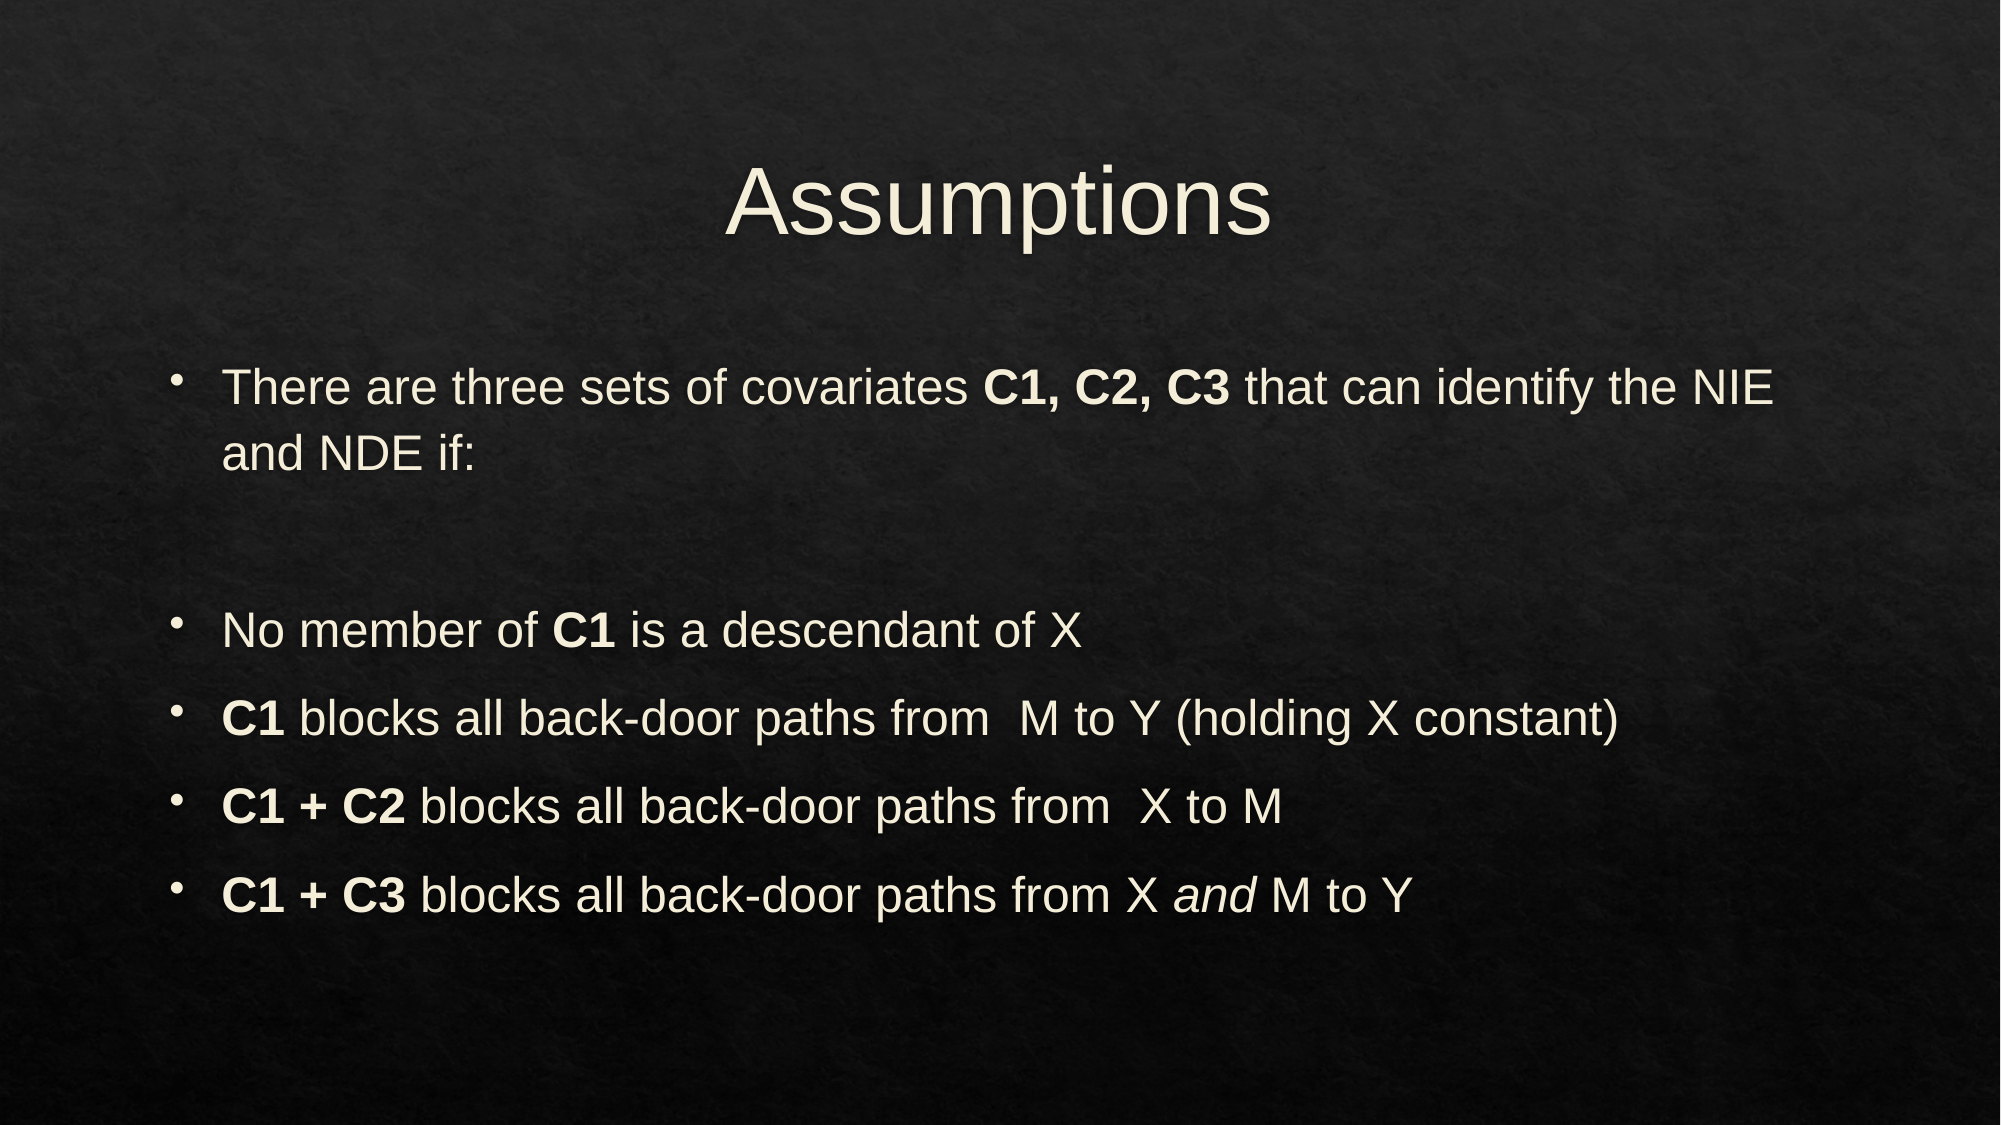

# Assumptions
There are three sets of covariates C1, C2, C3 that can identify the NIE and NDE if:

No member of C1 is a descendant of X
C1 blocks all back-door paths from  M to Y (holding X constant)
C1 + C2 blocks all back-door paths from  X to M
C1 + C3 blocks all back-door paths from X and M to Y